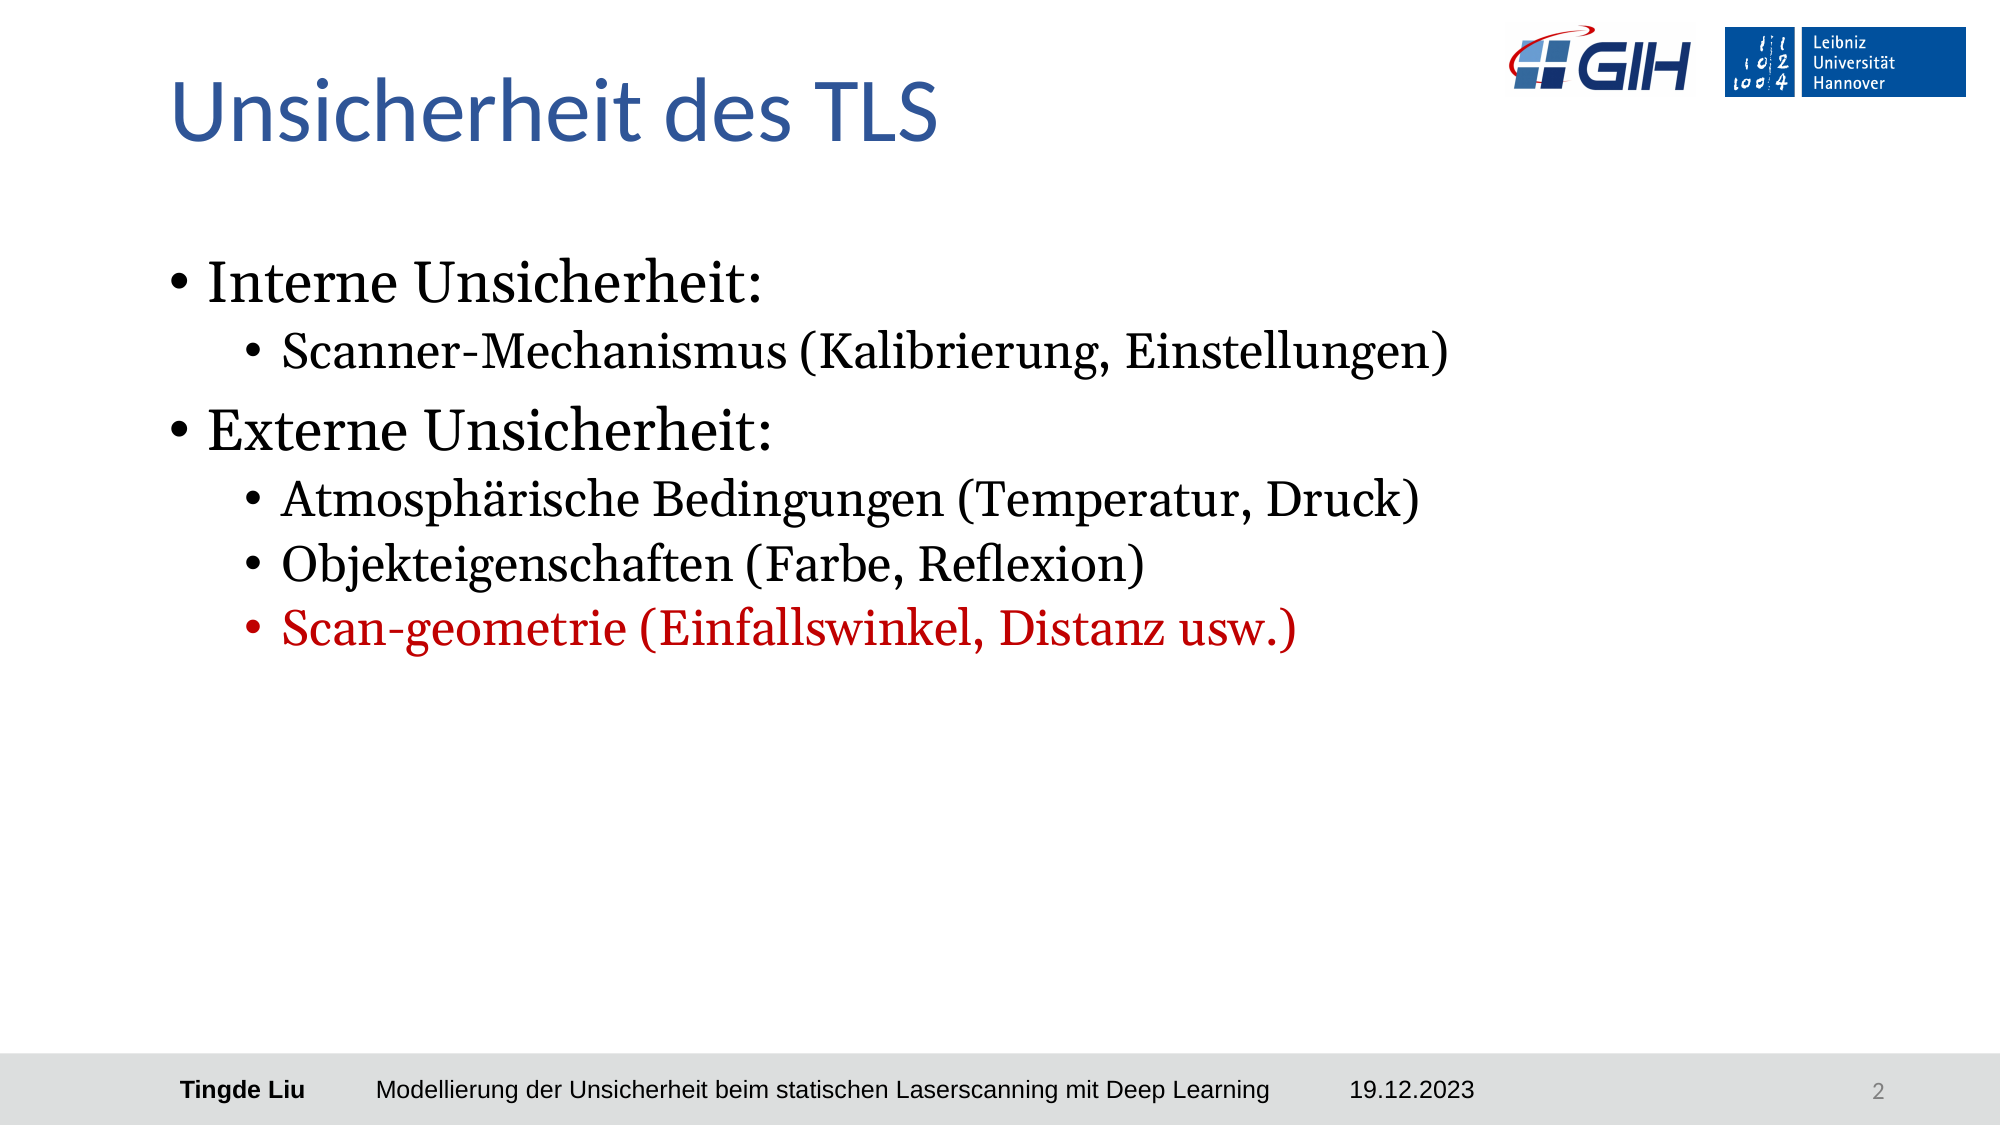

# Unsicherheit des TLS
Interne Unsicherheit:
Scanner-Mechanismus (Kalibrierung, Einstellungen)
Externe Unsicherheit:
Atmosphärische Bedingungen (Temperatur, Druck)
Objekteigenschaften (Farbe, Reflexion)
Scan-geometrie (Einfallswinkel, Distanz usw.)
2